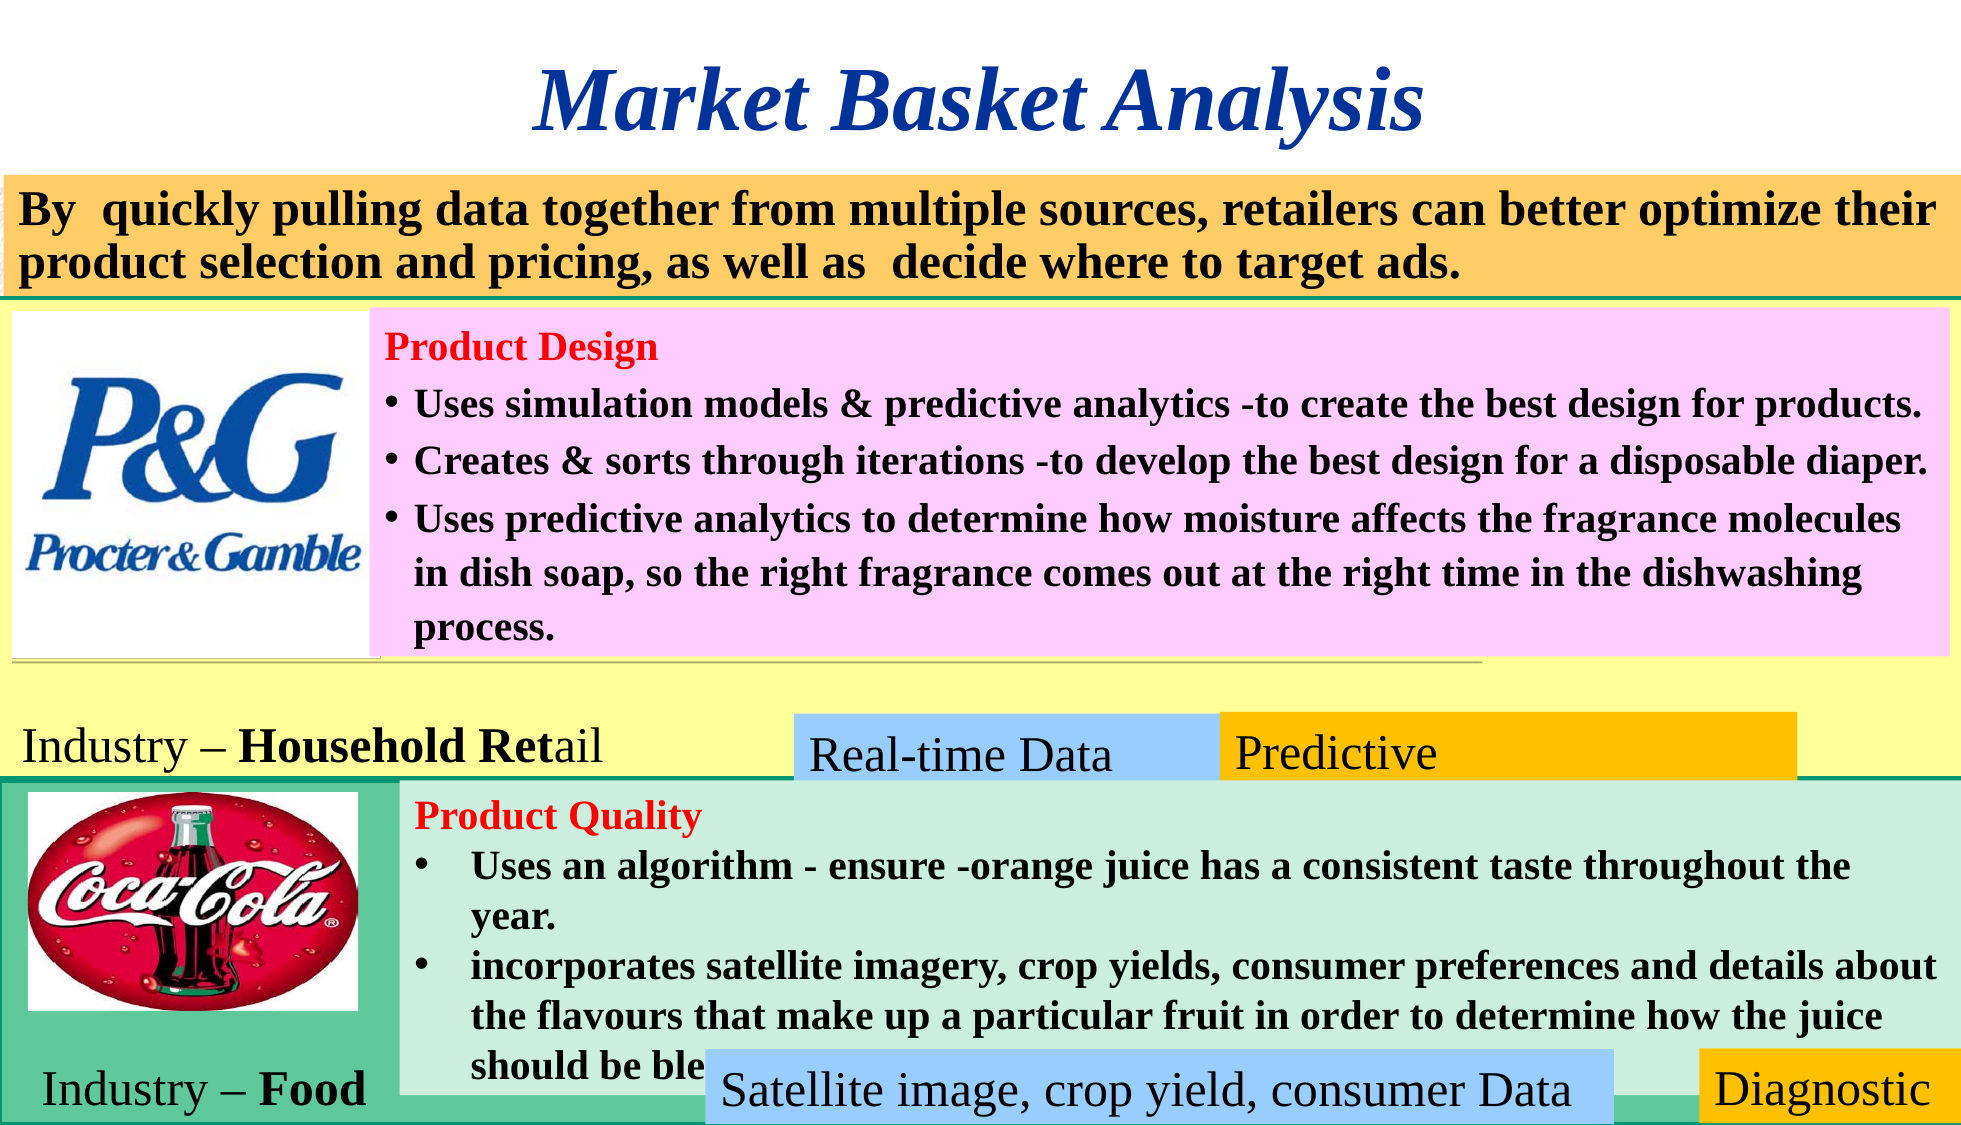

# Market Basket Analysis
By  quickly pulling data together from multiple sources, retailers can better optimize their product selection and pricing, as well as  decide where to target ads.

Product Design
Uses simulation models & predictive analytics -to create the best design for products.
Creates & sorts through iterations -to develop the best design for a disposable diaper.
Uses predictive analytics to determine how moisture affects the fragrance molecules in dish soap, so the right fragrance comes out at the right time in the dishwashing process.

Industry – Household Retail
Predictive
Real-time Data
Product Quality
Uses an algorithm - ensure -orange juice has a consistent taste throughout the year.
incorporates satellite imagery, crop yields, consumer preferences and details about the flavours that make up a particular fruit in order to determine how the juice should be blended.

Industry – Food
Diagnostic
Satellite image, crop yield, consumer Data
52